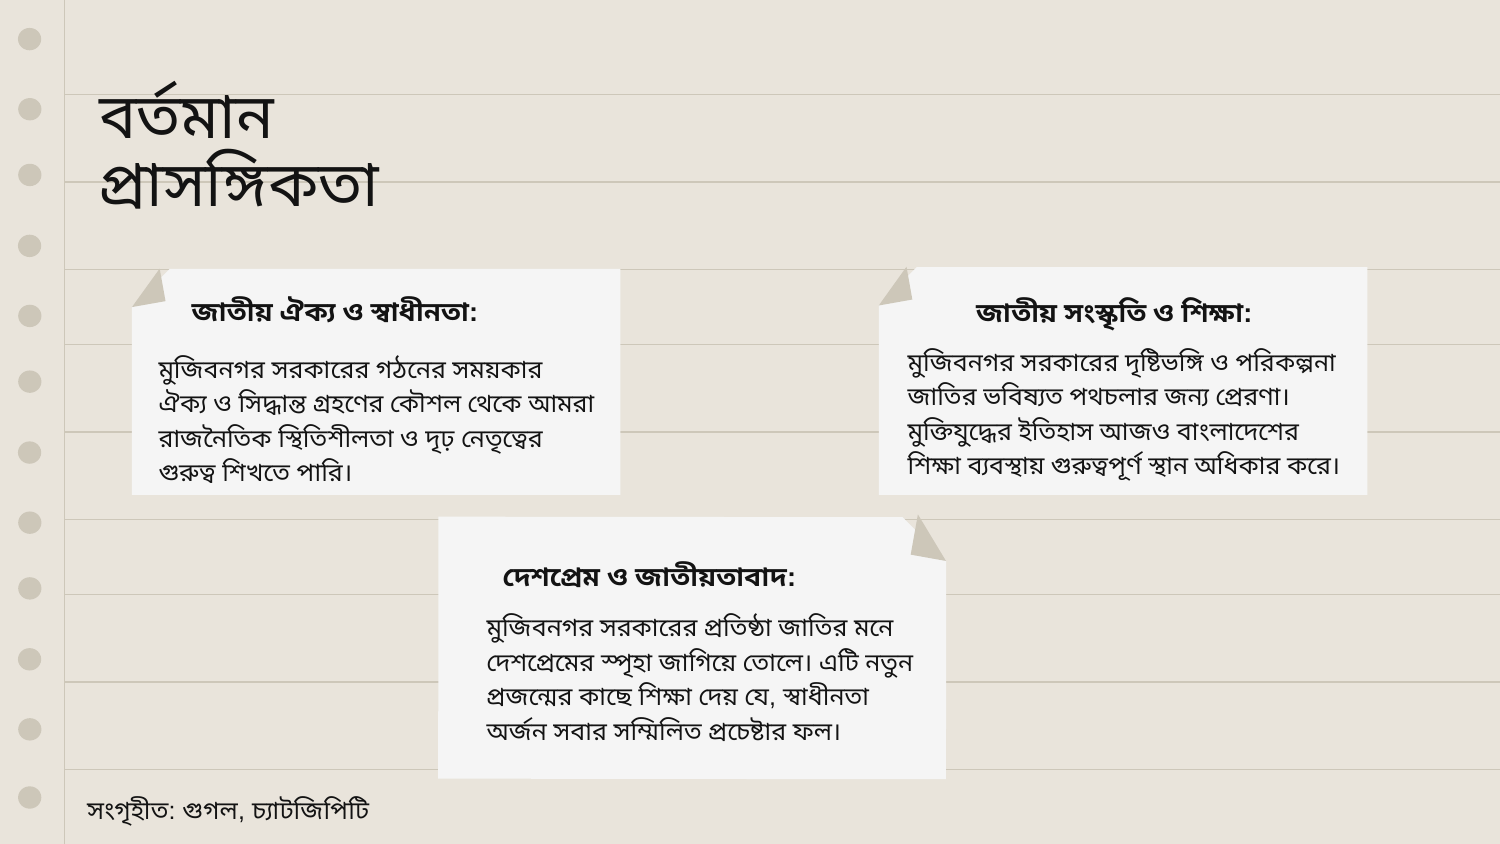

# বর্তমান প্রাসঙ্গিকতা

জাতীয় ঐক্য ও স্বাধীনতা:
জাতীয় সংস্কৃতি ও শিক্ষা:
মুজিবনগর সরকারের দৃষ্টিভঙ্গি ও পরিকল্পনা জাতির ভবিষ্যত পথচলার জন্য প্রেরণা। মুক্তিযুদ্ধের ইতিহাস আজও বাংলাদেশের শিক্ষা ব্যবস্থায় গুরুত্বপূর্ণ স্থান অধিকার করে।
মুজিবনগর সরকারের গঠনের সময়কার ঐক্য ও সিদ্ধান্ত গ্রহণের কৌশল থেকে আমরা রাজনৈতিক স্থিতিশীলতা ও দৃঢ় নেতৃত্বের গুরুত্ব শিখতে পারি।

দেশপ্রেম ও জাতীয়তাবাদ:
মুজিবনগর সরকারের প্রতিষ্ঠা জাতির মনে দেশপ্রেমের স্পৃহা জাগিয়ে তোলে। এটি নতুন প্রজন্মের কাছে শিক্ষা দেয় যে, স্বাধীনতা অর্জন সবার সম্মিলিত প্রচেষ্টার ফল।
সংগৃহীত: গুগল, চ্যাটজিপিটি